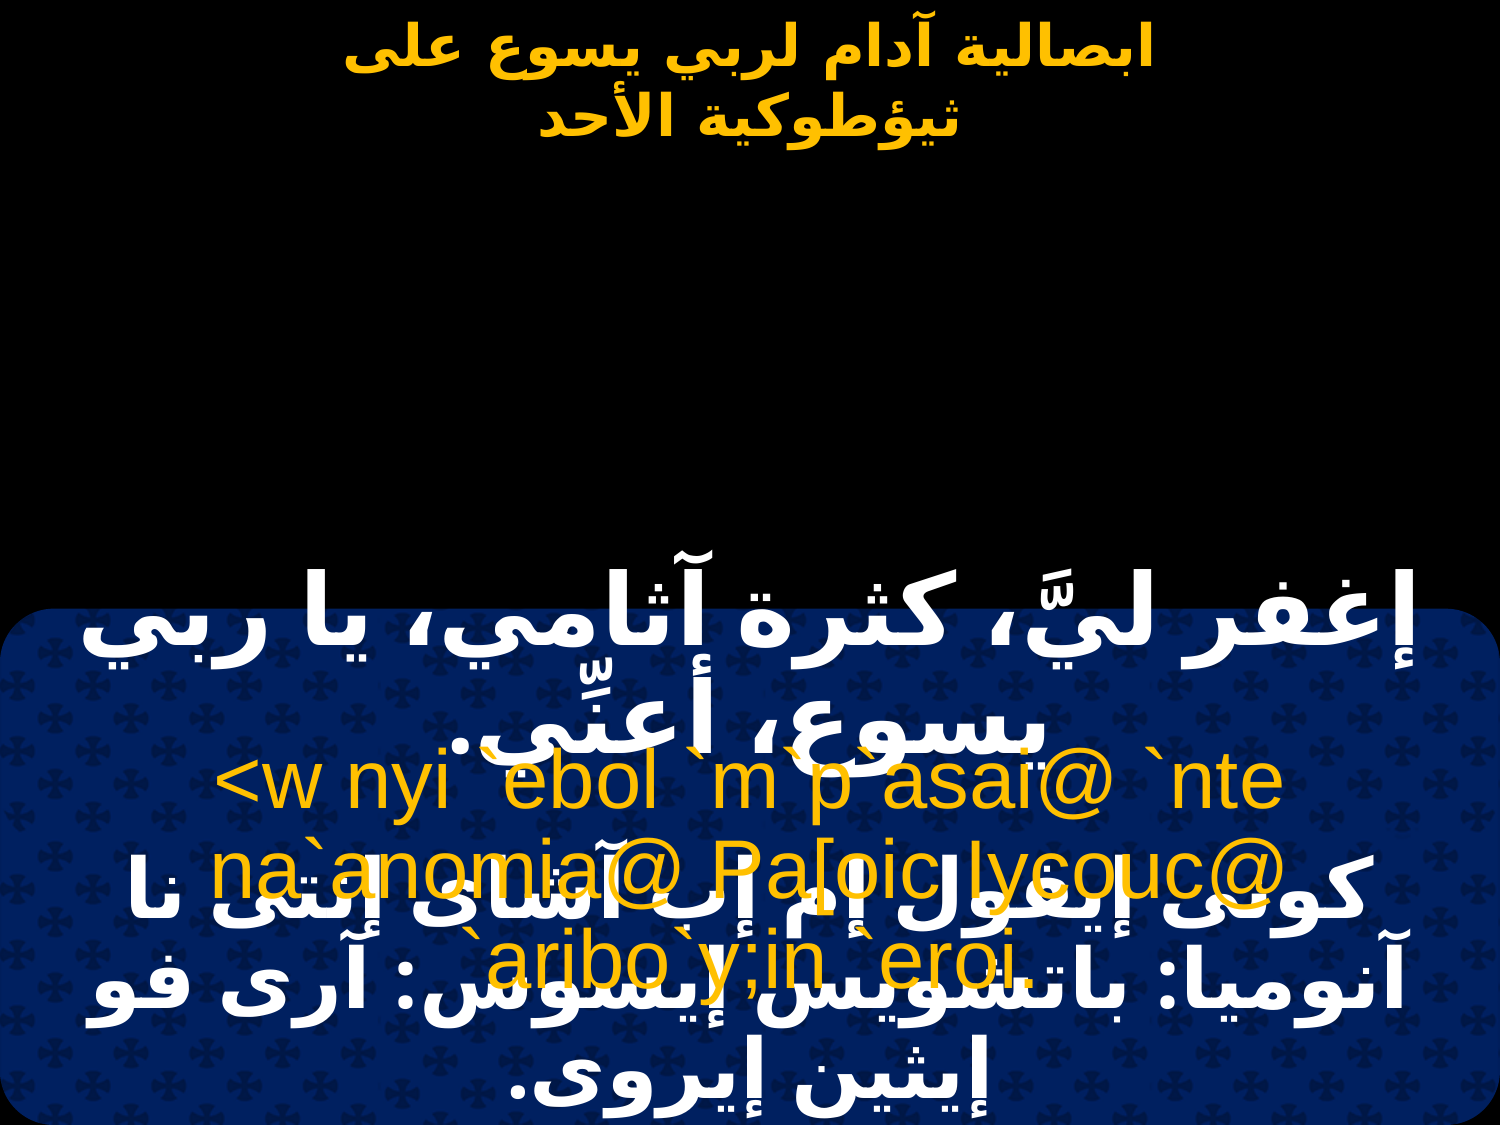

#
إغفر ليَّ، كثرة آثامي، يا ربي يسوع، أعنِّي.
<w nyi `ebol `m`p`asai@ `nte na`anomia@ Pa[oic Iycouc@ `aribo`y;in `eroi.
كونى إيفول إم إب آشاى إنتى نا آنوميا: باتشويس إيسوس: آرى فو إيثين إيروى.